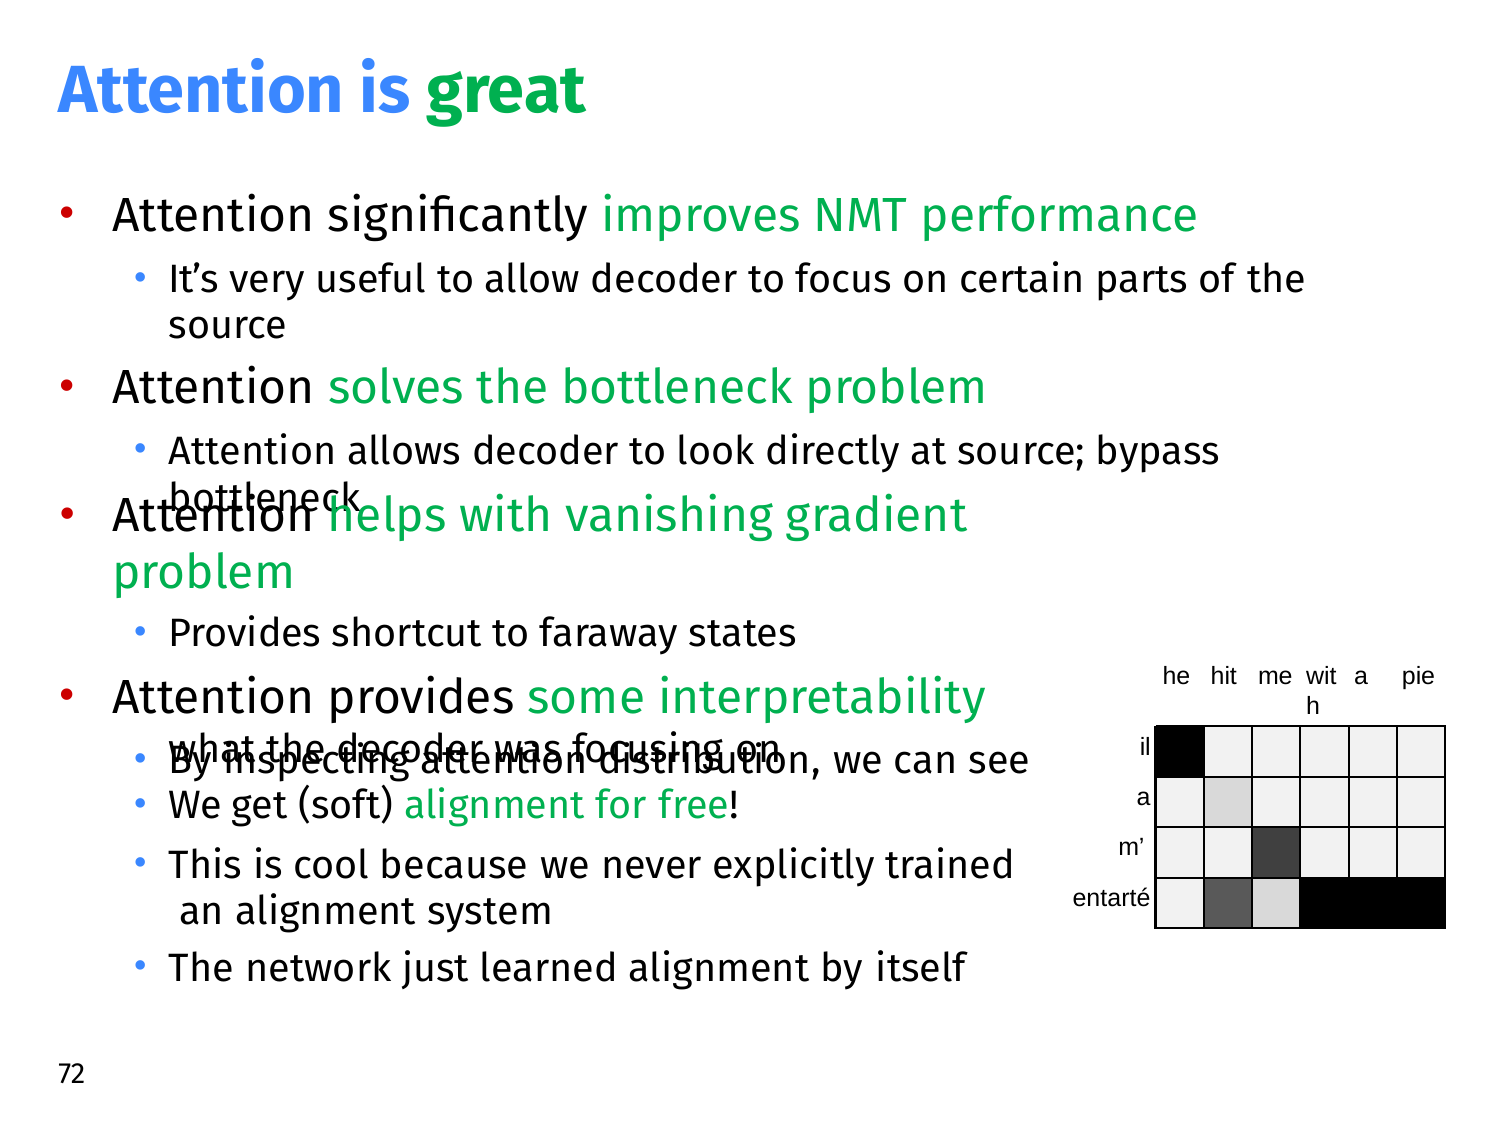

# Attention is great
Attention significantly improves NMT performance
It’s very useful to allow decoder to focus on certain parts of the  source
Attention solves the bottleneck problem
Attention allows decoder to look directly at source; bypass bottleneck
Attention helps with vanishing gradient problem
Provides shortcut to faraway states
Attention provides some interpretability
By inspecting attention distribution, we can see
•
he  hit	me wit  a	pie
h
what the decoder was focusing on
We get (soft) alignment for free!
This is cool because we never explicitly trained  an alignment system
The network just learned alignment by itself

il
a  m’  entarté
72